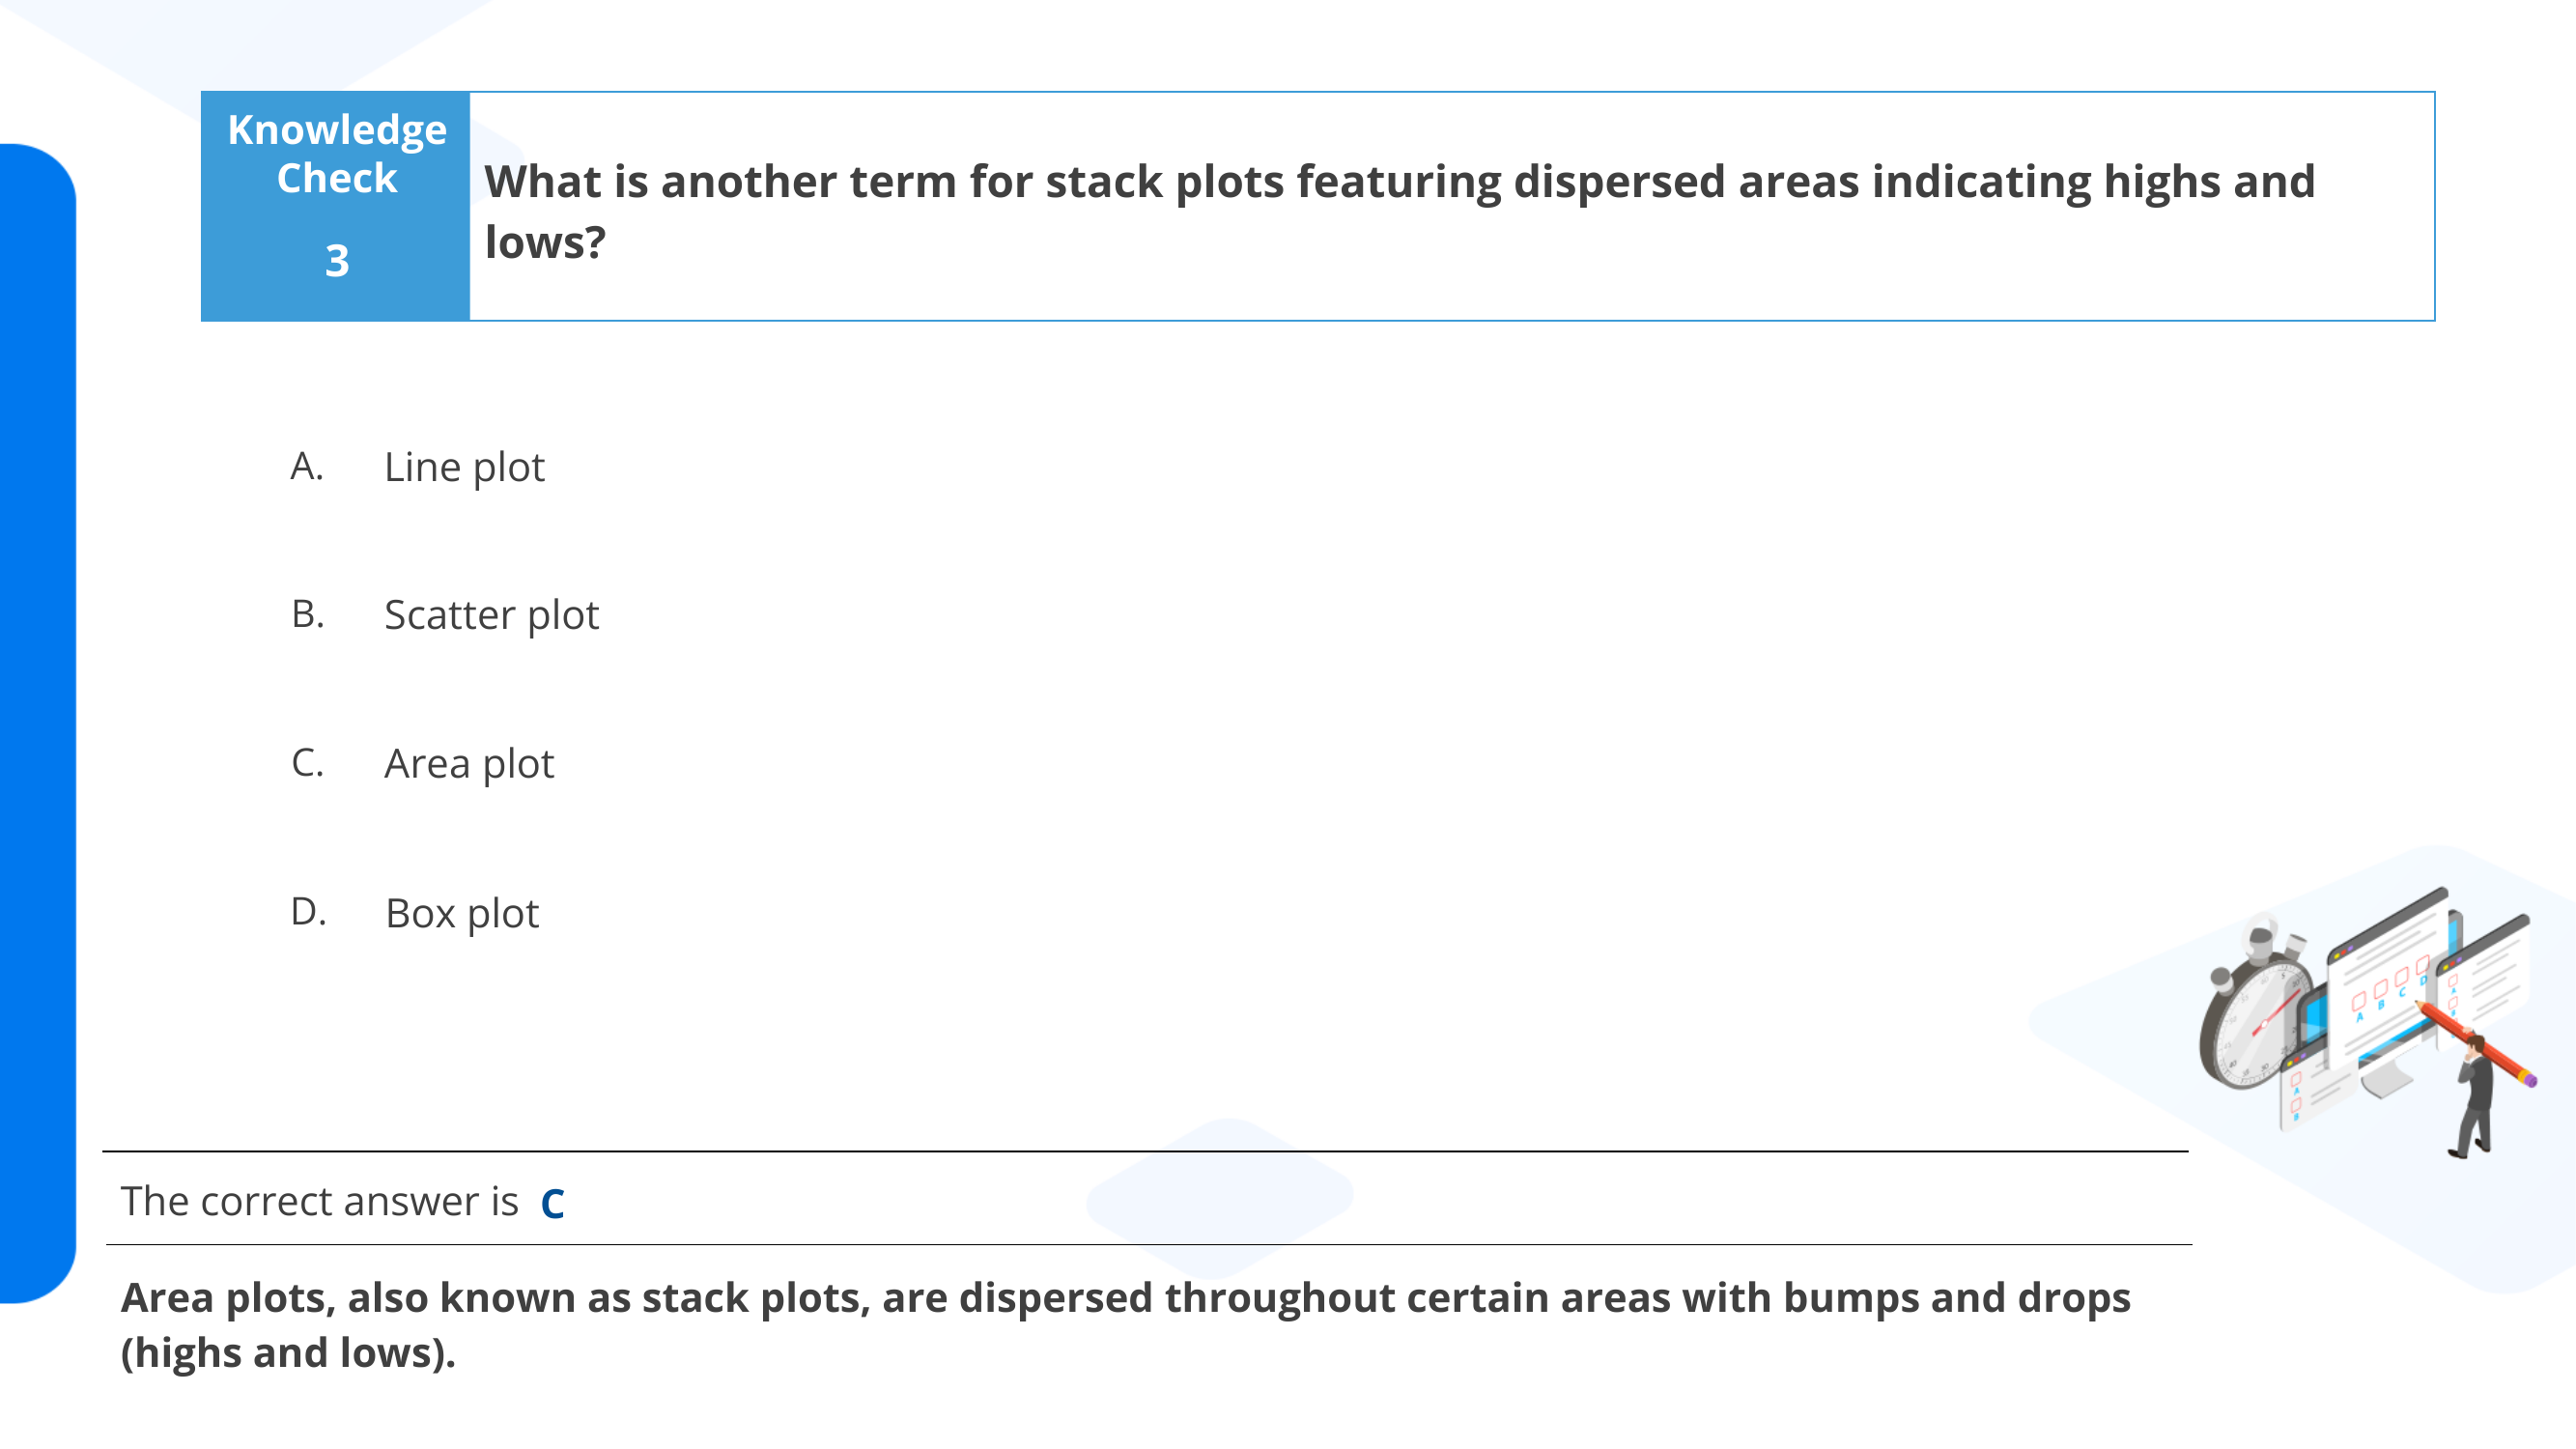

What is another term for stack plots featuring dispersed areas indicating highs and lows?
3
Line plot
Scatter plot
Area plot
Box plot
 C
Area plots, also known as stack plots, are dispersed throughout certain areas with bumps and drops (highs and lows).